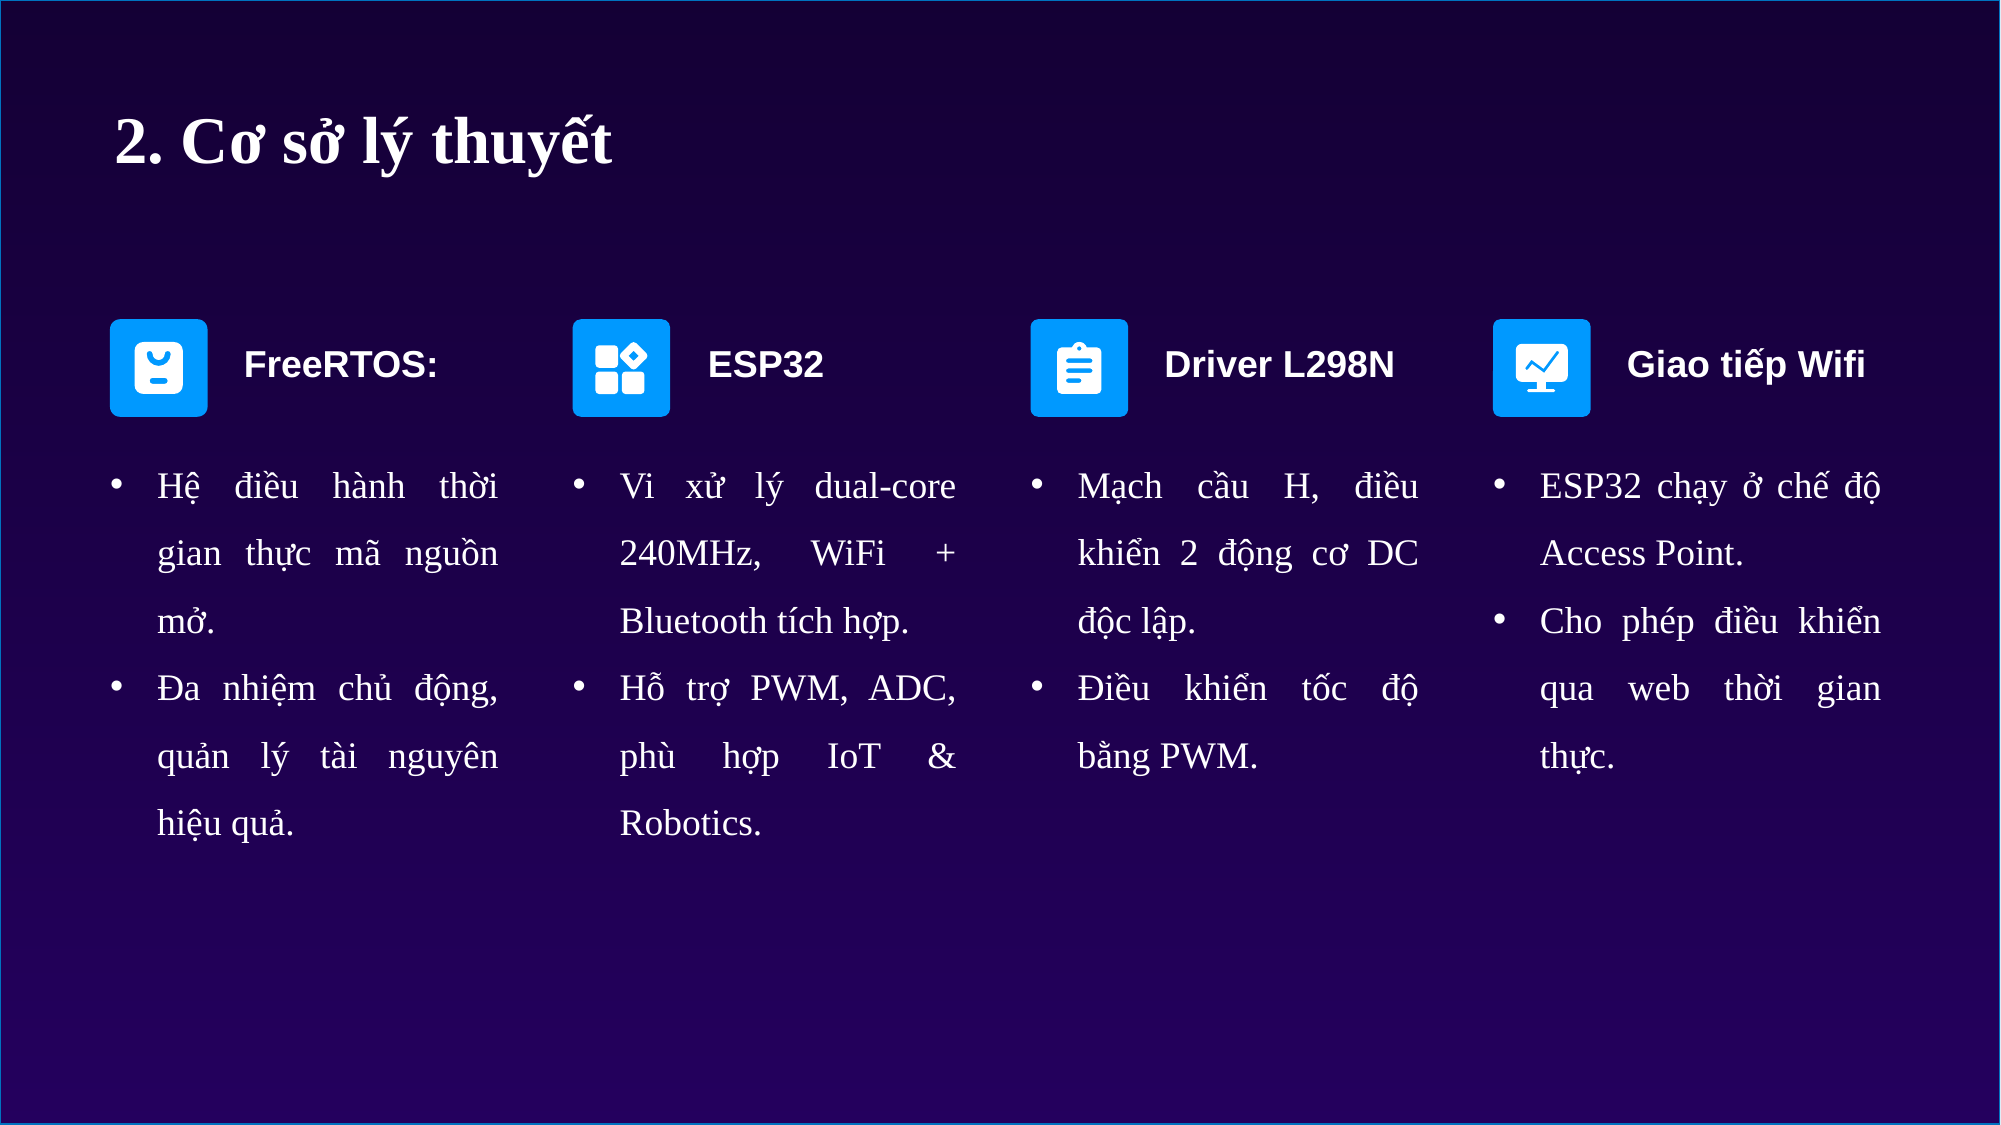

# 2. Cơ sở lý thuyết
ESP32
FreeRTOS:
Driver L298N
Giao tiếp Wifi

Hệ điều hành thời gian thực mã nguồn mở.
Đa nhiệm chủ động, quản lý tài nguyên hiệu quả.
Vi xử lý dual-core 240MHz, WiFi + Bluetooth tích hợp.
Hỗ trợ PWM, ADC, phù hợp IoT & Robotics.
Mạch cầu H, điều khiển 2 động cơ DC độc lập.
Điều khiển tốc độ bằng PWM.
ESP32 chạy ở chế độ Access Point.
Cho phép điều khiển qua web thời gian thực.